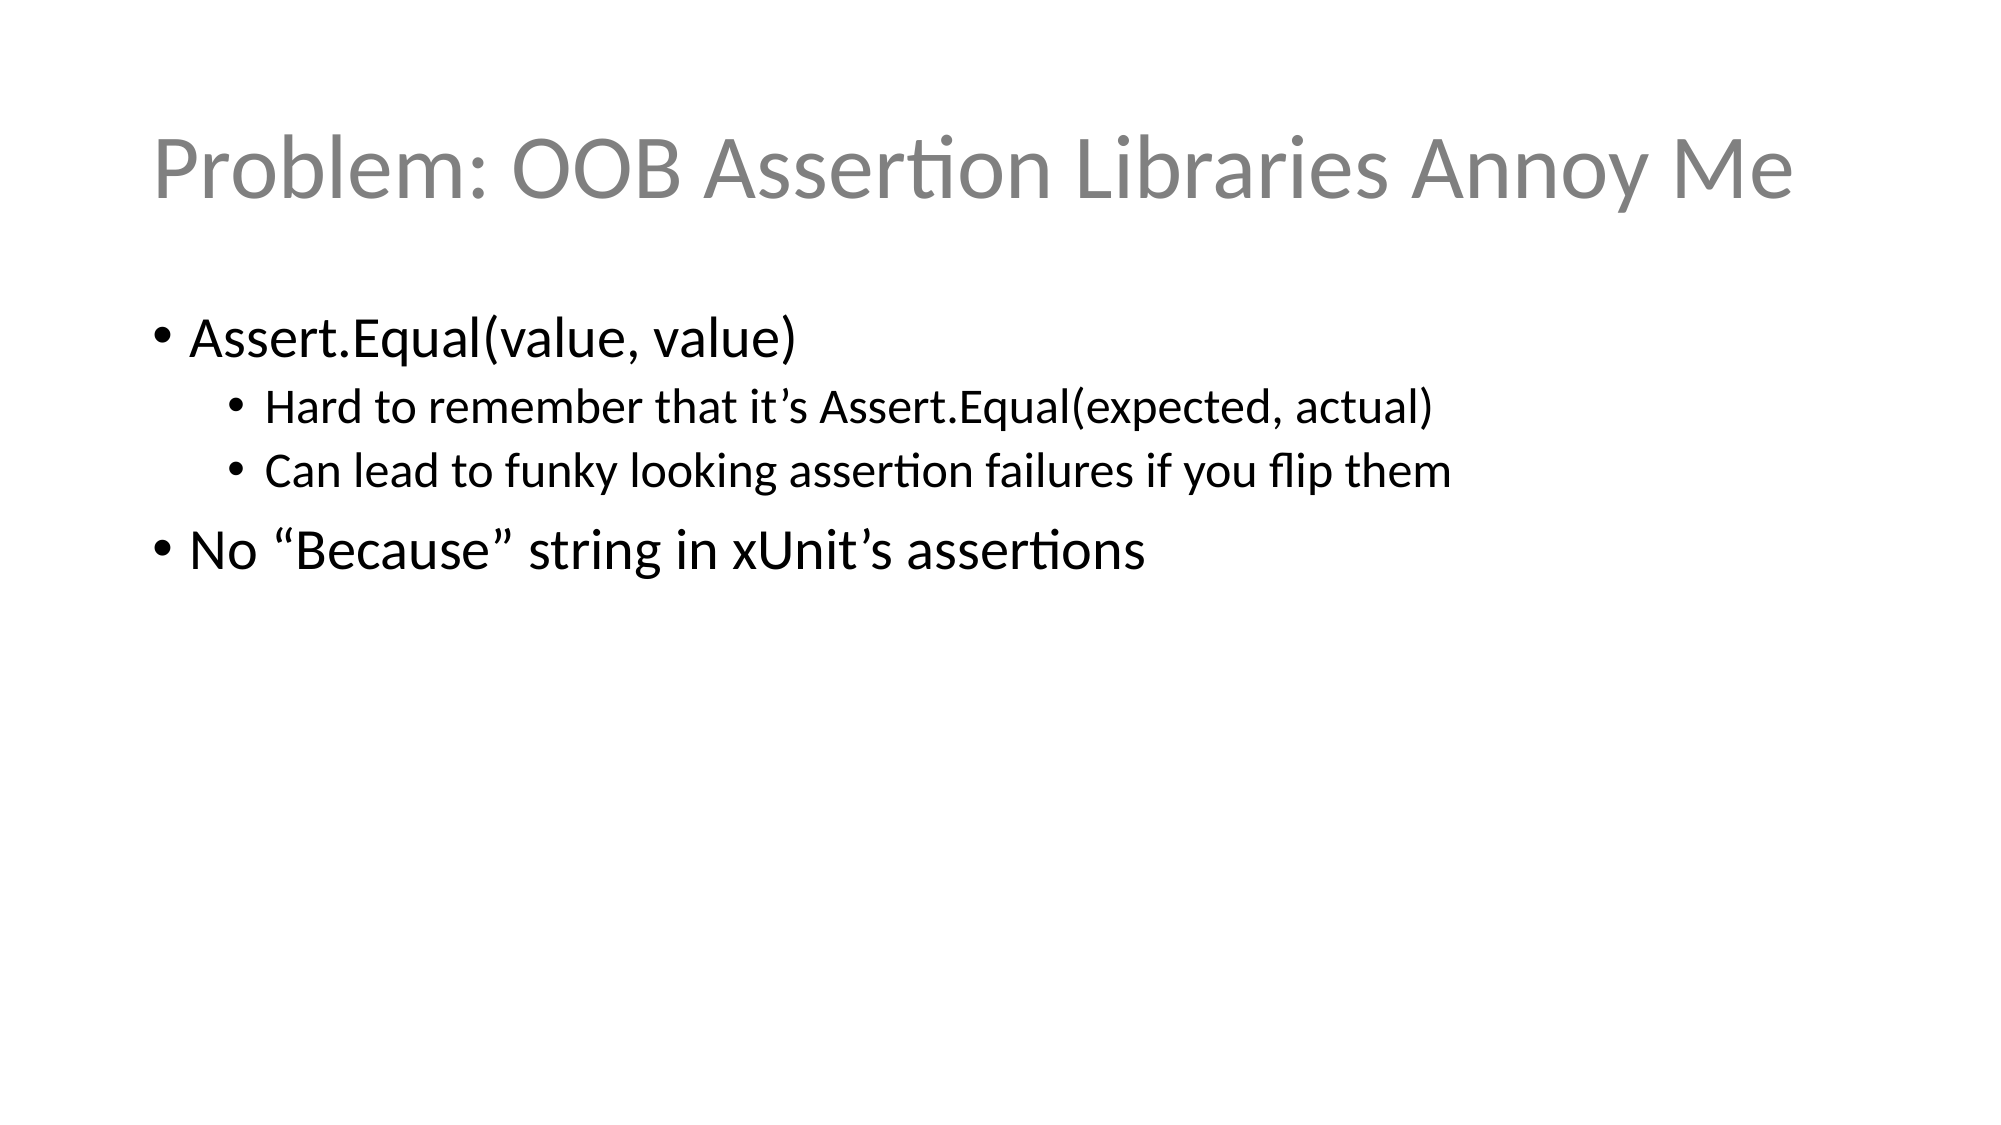

# Problem: OOB Assertion Libraries Annoy Me
Assert.Equal(value, value)
Hard to remember that it’s Assert.Equal(expected, actual)
Can lead to funky looking assertion failures if you flip them
No “Because” string in xUnit’s assertions